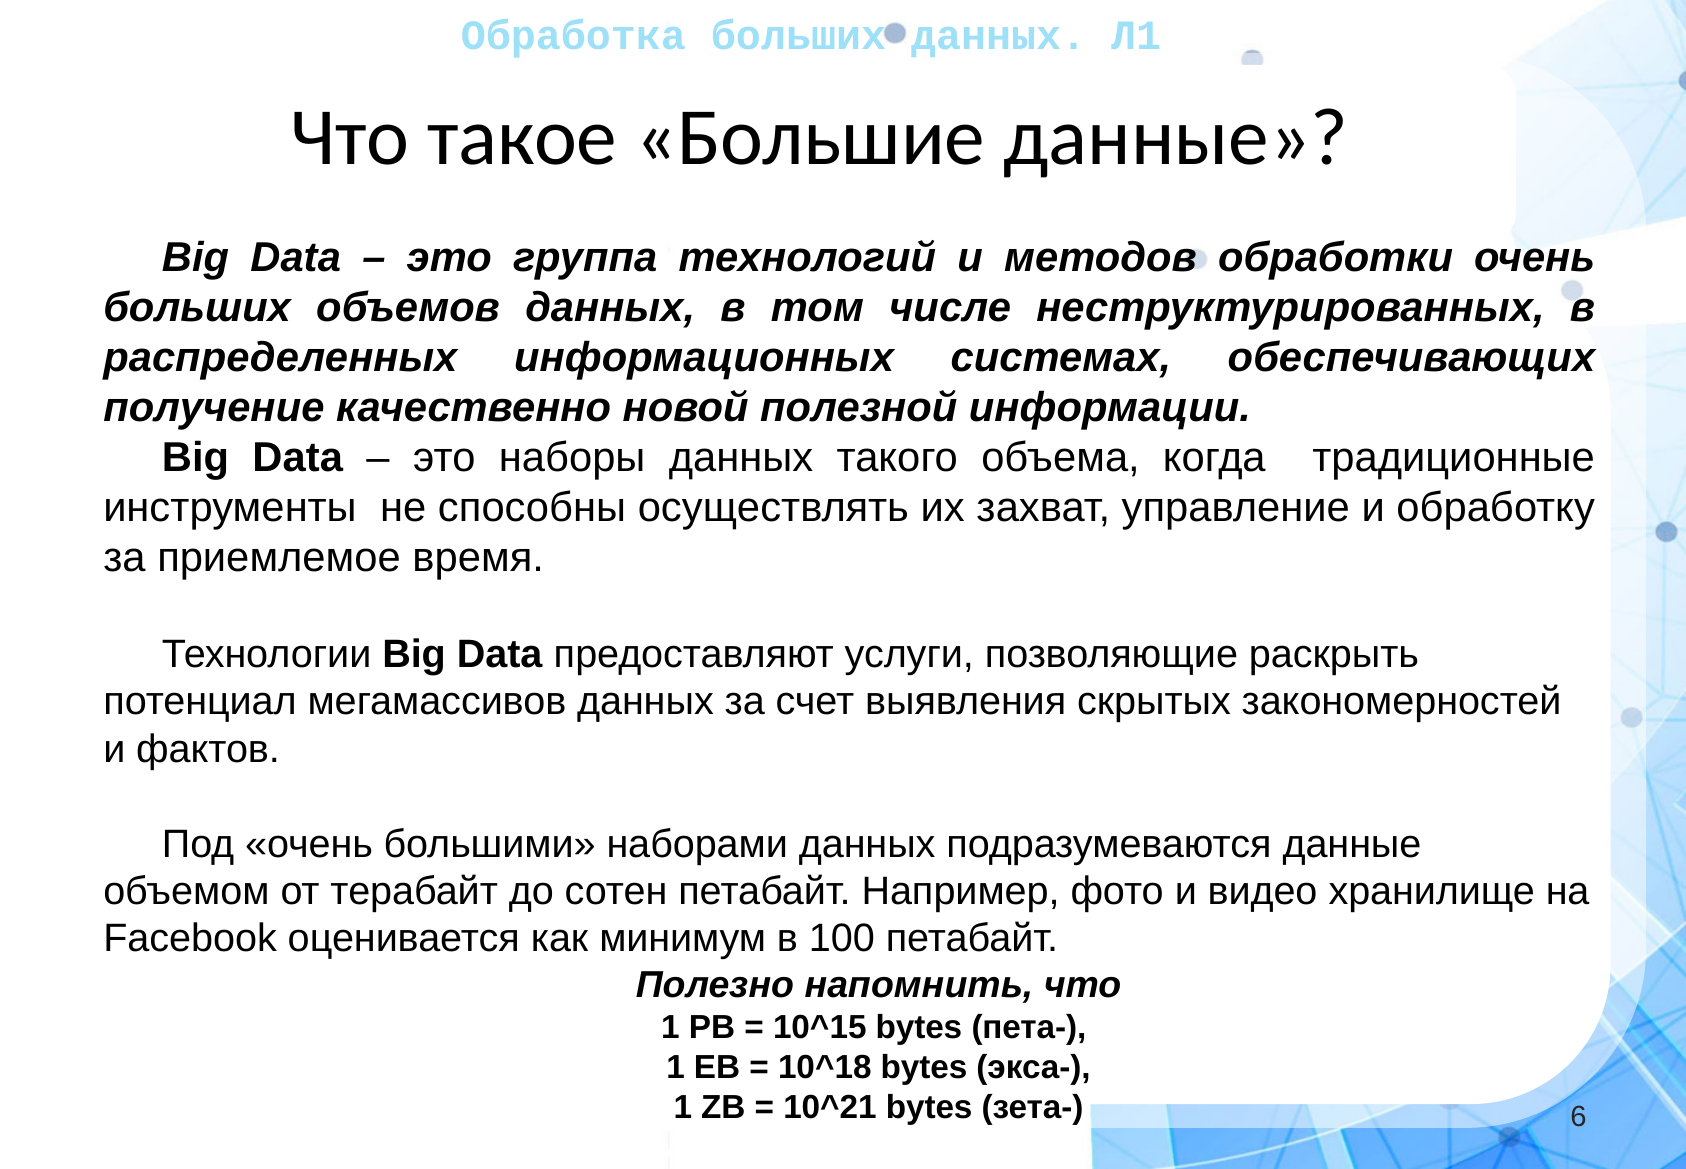

Обработка больших данных. Л1

Что такое «Большие данные»?
Big Data – это группа технологий и методов обработки очень больших объемов данных, в том числе неструктурированных, в распределенных информационных системах, обеспечивающих получение качественно новой полезной информации.
Big Data – это наборы данных такого объема, когда  традиционные инструменты  не способны осуществлять их захват, управление и обработку за приемлемое время.

Технологии Big Data предоставляют услуги, позволяющие раскрыть потенциал мегамассивов данных за счет выявления скрытых закономерностей и фактов.

Под «очень большими» наборами данных подразумеваются данные объемом от терабайт до сотен петабайт. Например, фото и видео хранилище на Facebook оценивается как минимум в 100 петабайт.
Полезно напомнить, что
1 PB = 10^15 bytes (пета-),
1 EB = 10^18 bytes (экса-),
1 ZB = 10^21 bytes (зета-)
6